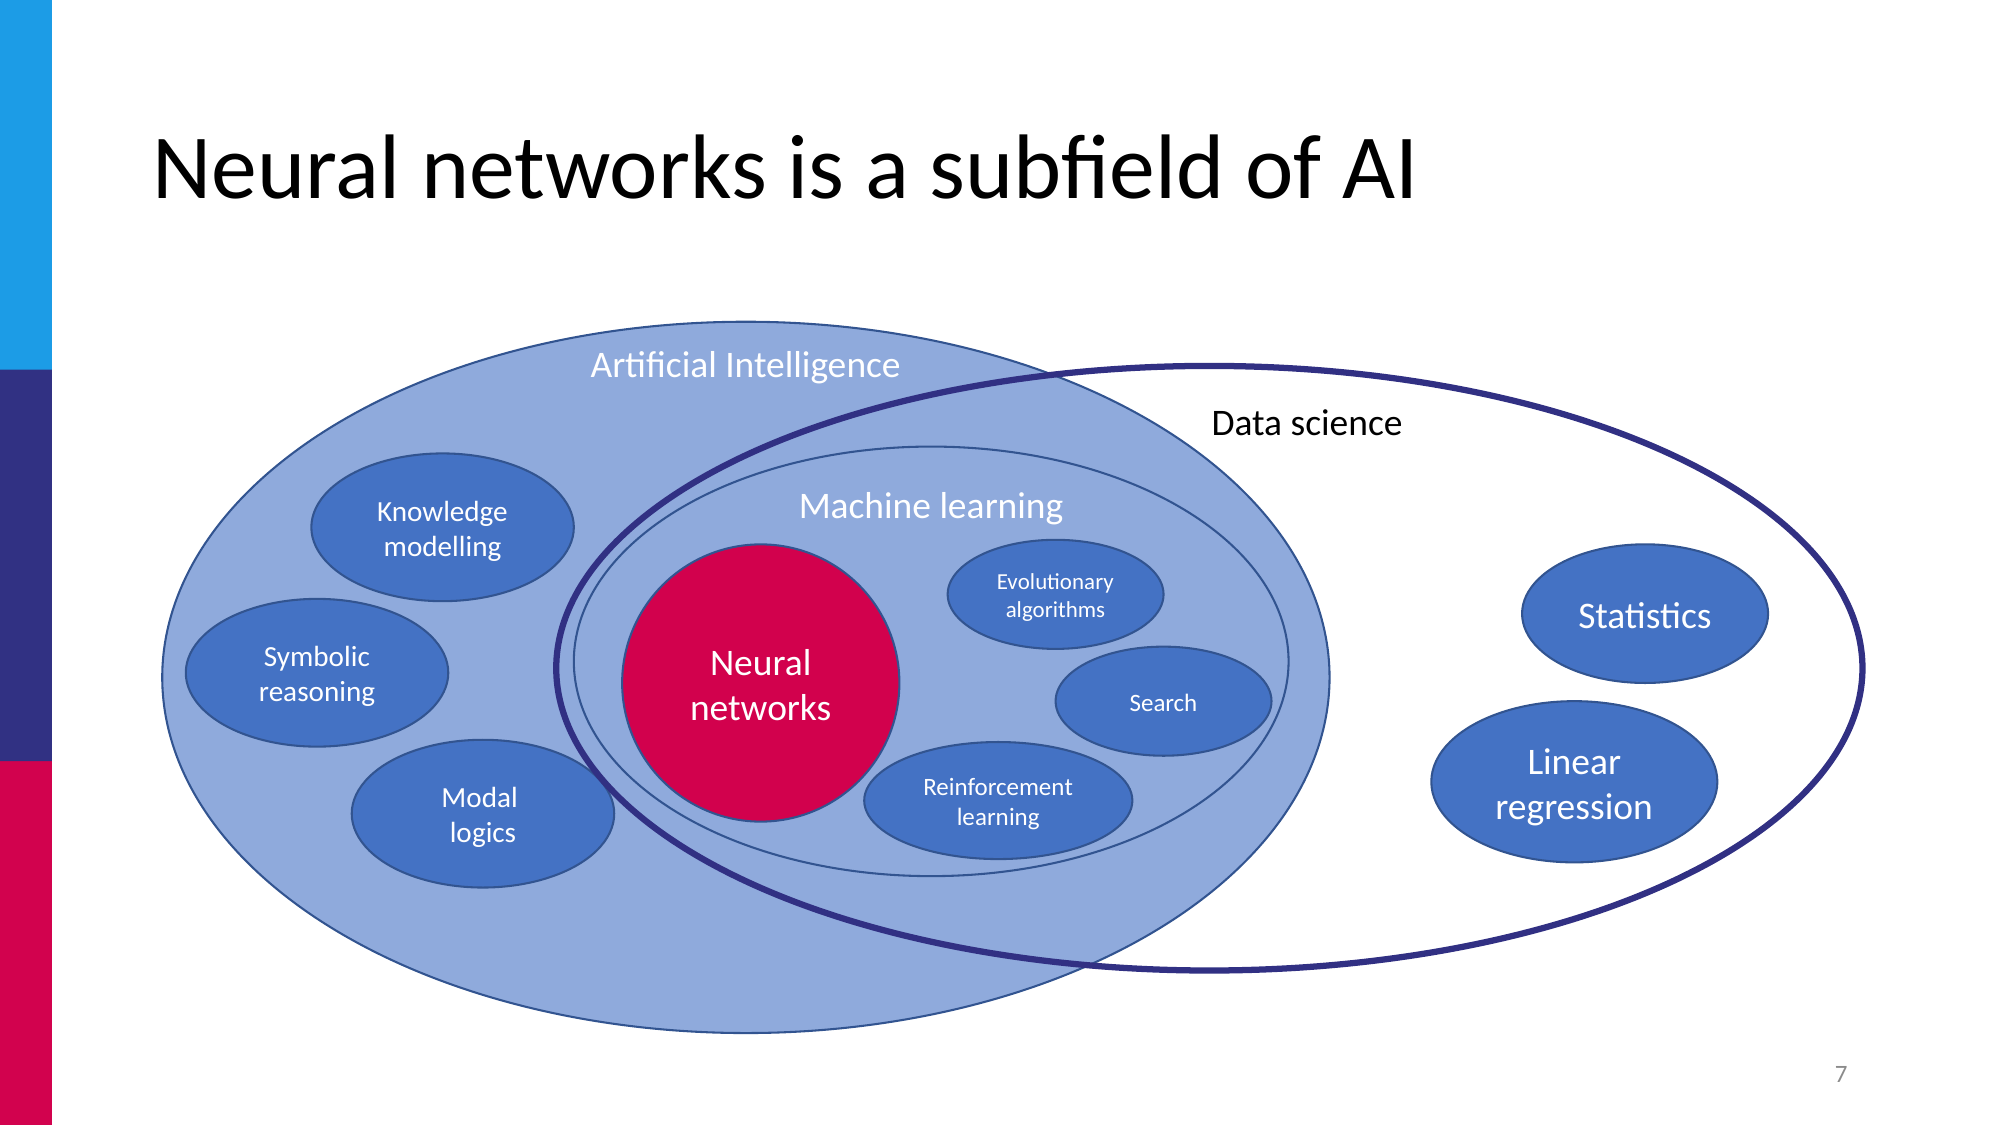

# Neural networks is a subfield of AI
Artificial Intelligence

                       Data science

Machine learning

Knowledge modelling
Evolutionary algorithms
Neural networks
Statistics
Symbolic reasoning
Search
Linear regression
Modal
logics
Reinforcement learning
7